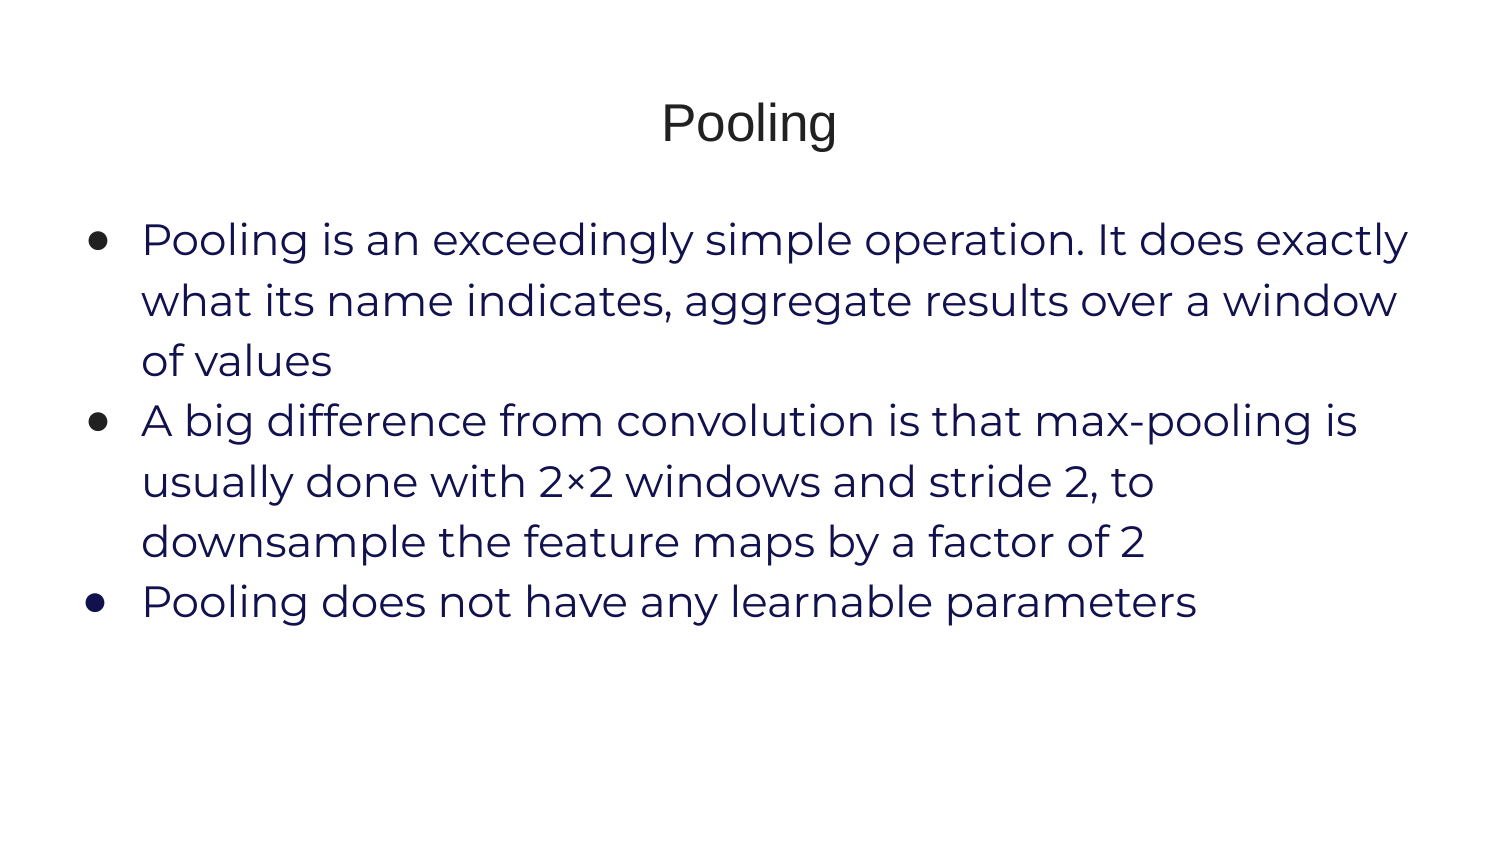

# Pooling
Pooling is an exceedingly simple operation. It does exactly what its name indicates, aggregate results over a window of values
A big difference from convolution is that max-pooling is usually done with 2×2 windows and stride 2, to downsample the feature maps by a factor of 2
Pooling does not have any learnable parameters